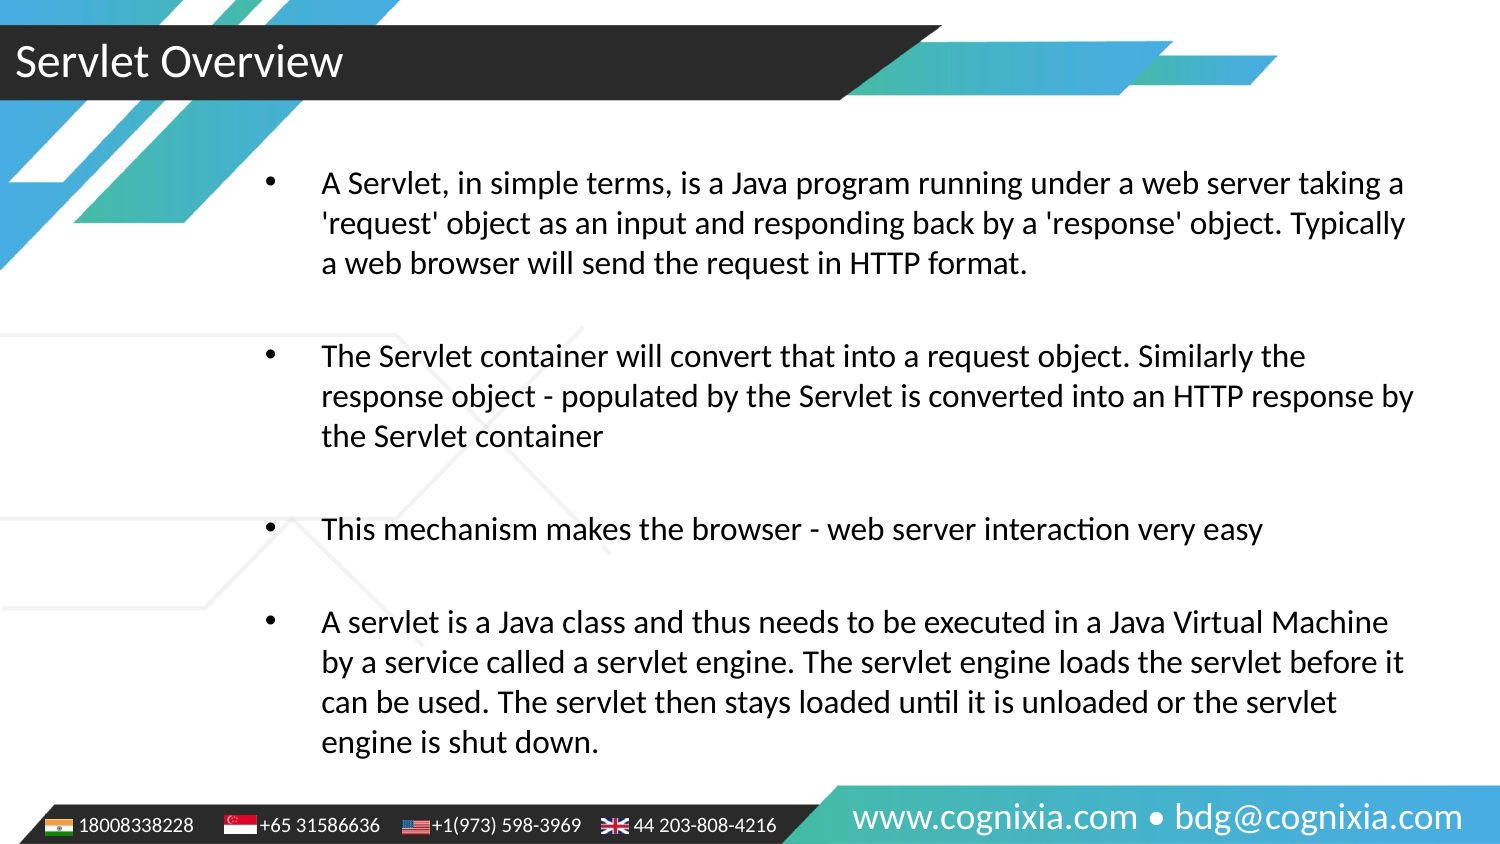

Servlet Overview
A Servlet, in simple terms, is a Java program running under a web server taking a 'request' object as an input and responding back by a 'response' object. Typically a web browser will send the request in HTTP format.

The Servlet container will convert that into a request object. Similarly the response object - populated by the Servlet is converted into an HTTP response by the Servlet container

This mechanism makes the browser - web server interaction very easy

A servlet is a Java class and thus needs to be executed in a Java Virtual Machine by a service called a servlet engine. The servlet engine loads the servlet before it can be used. The servlet then stays loaded until it is unloaded or the servlet engine is shut down.